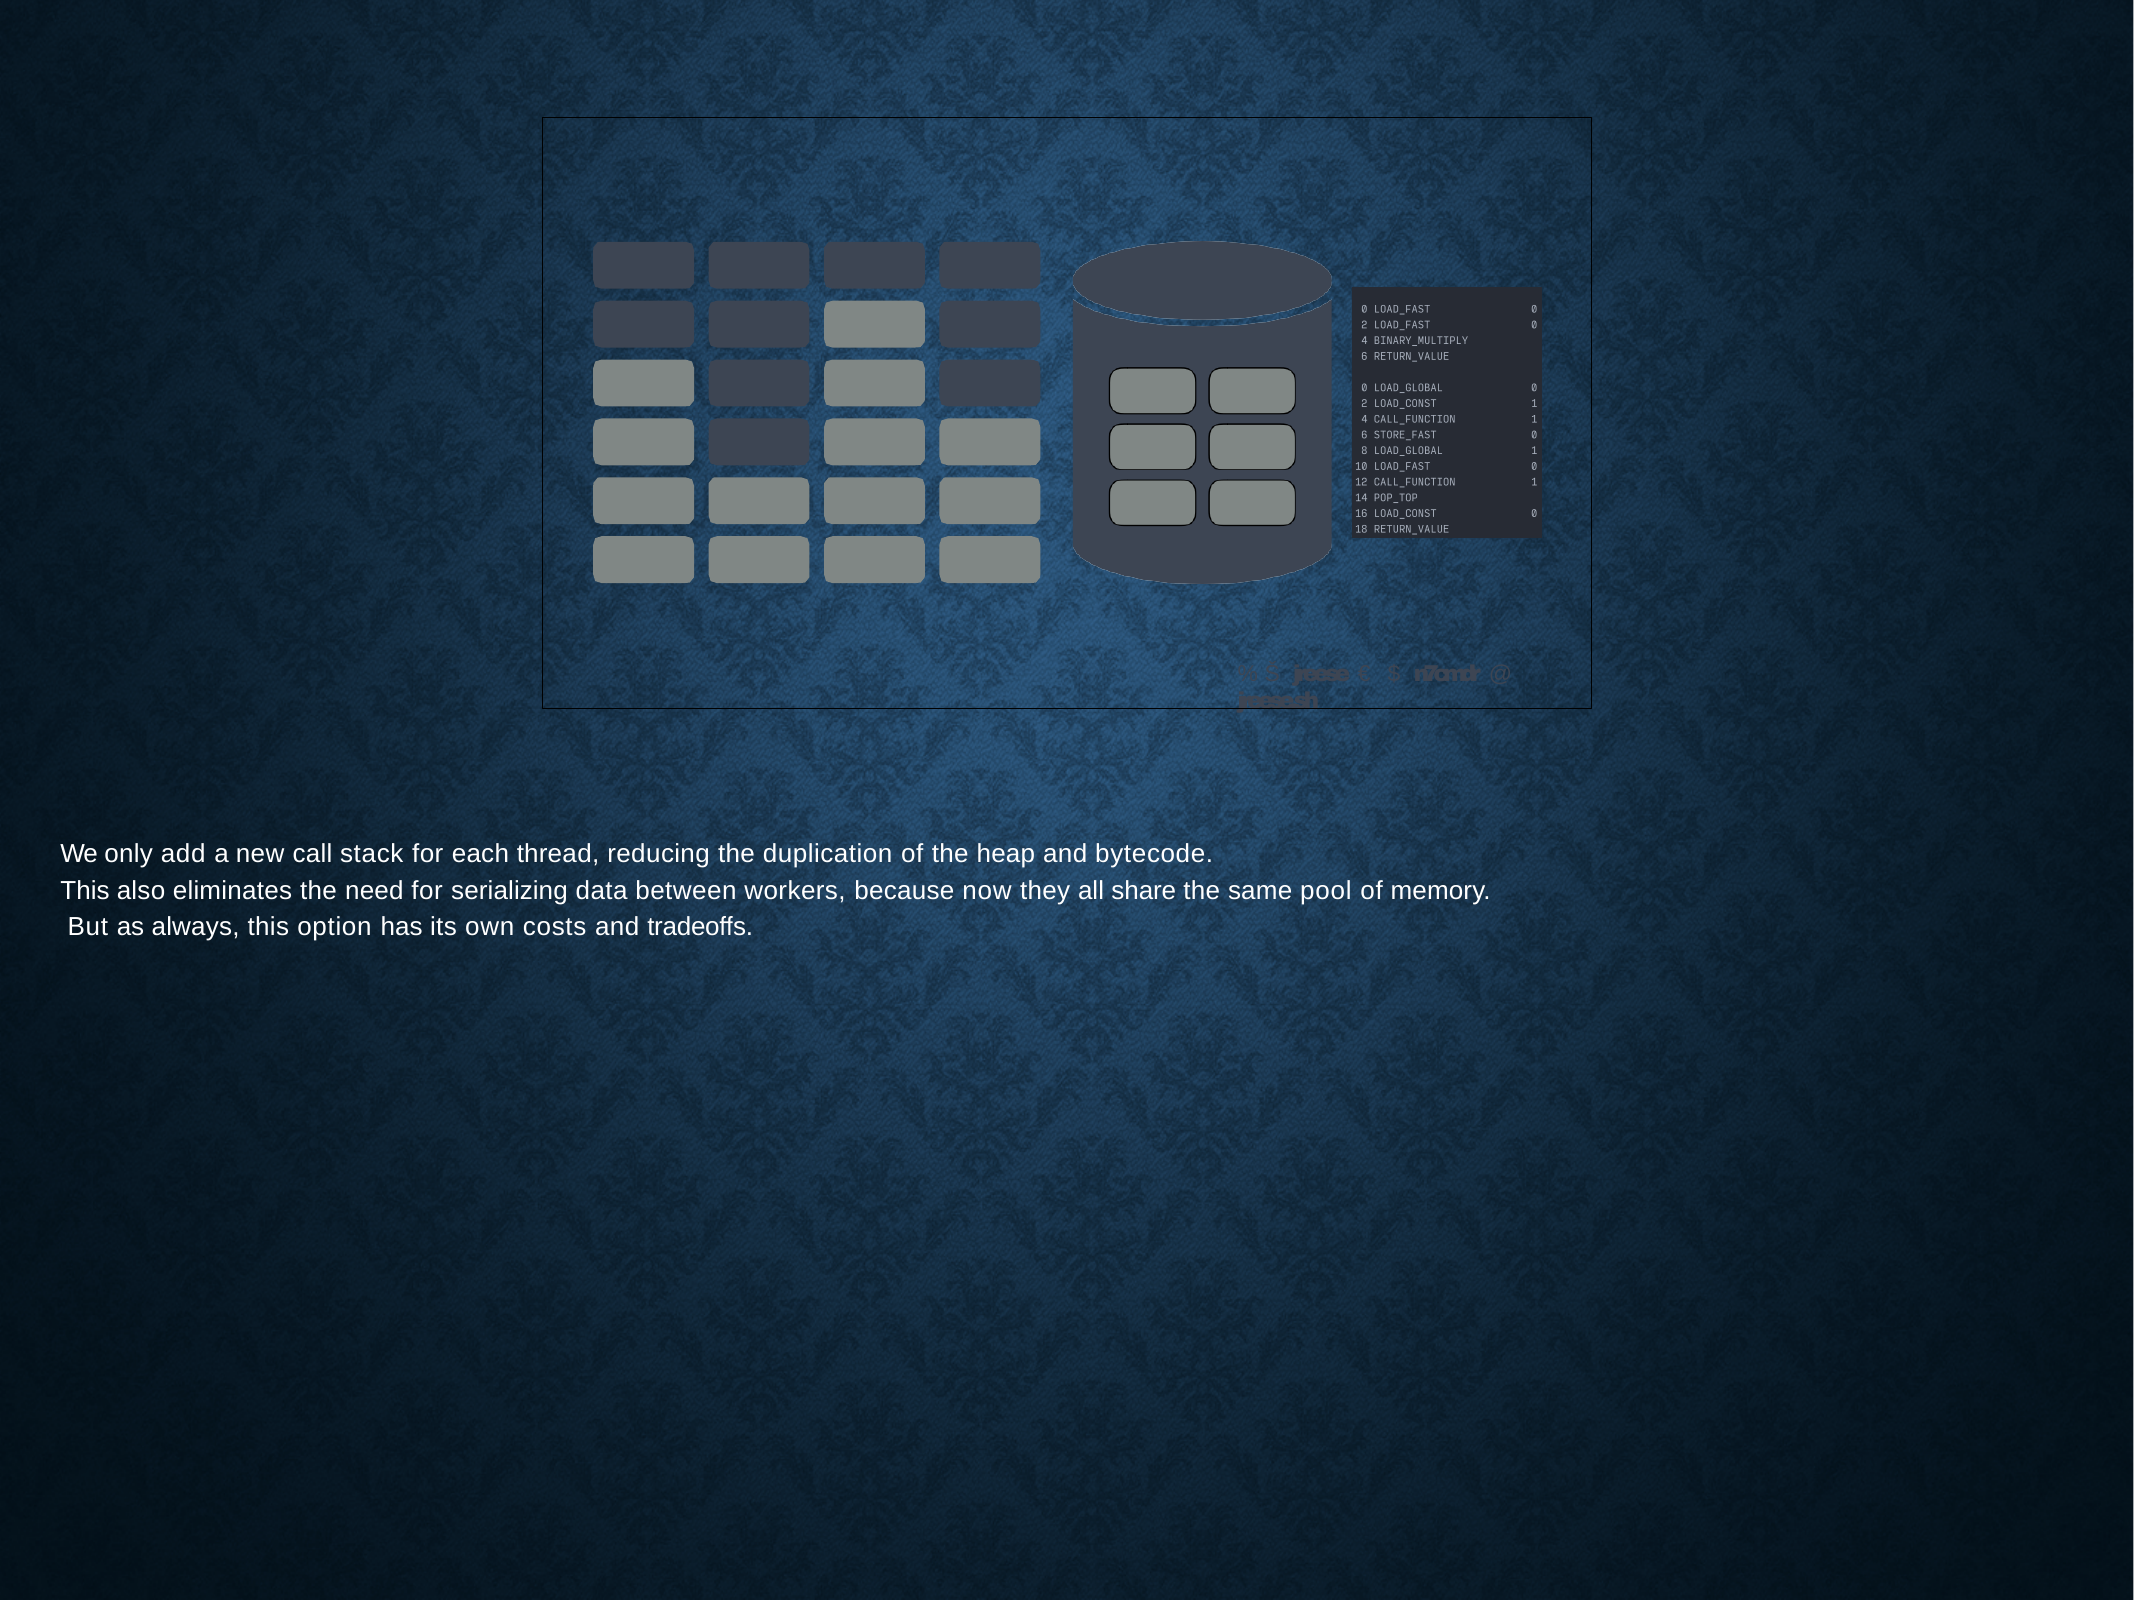

% Š jreese € $ n7cmdr @ jreese.sh
We only add a new call stack for each thread, reducing the duplication of the heap and bytecode.
This also eliminates the need for serializing data between workers, because now they all share the same pool of memory.  But as always, this option has its own costs and tradeoﬀs.